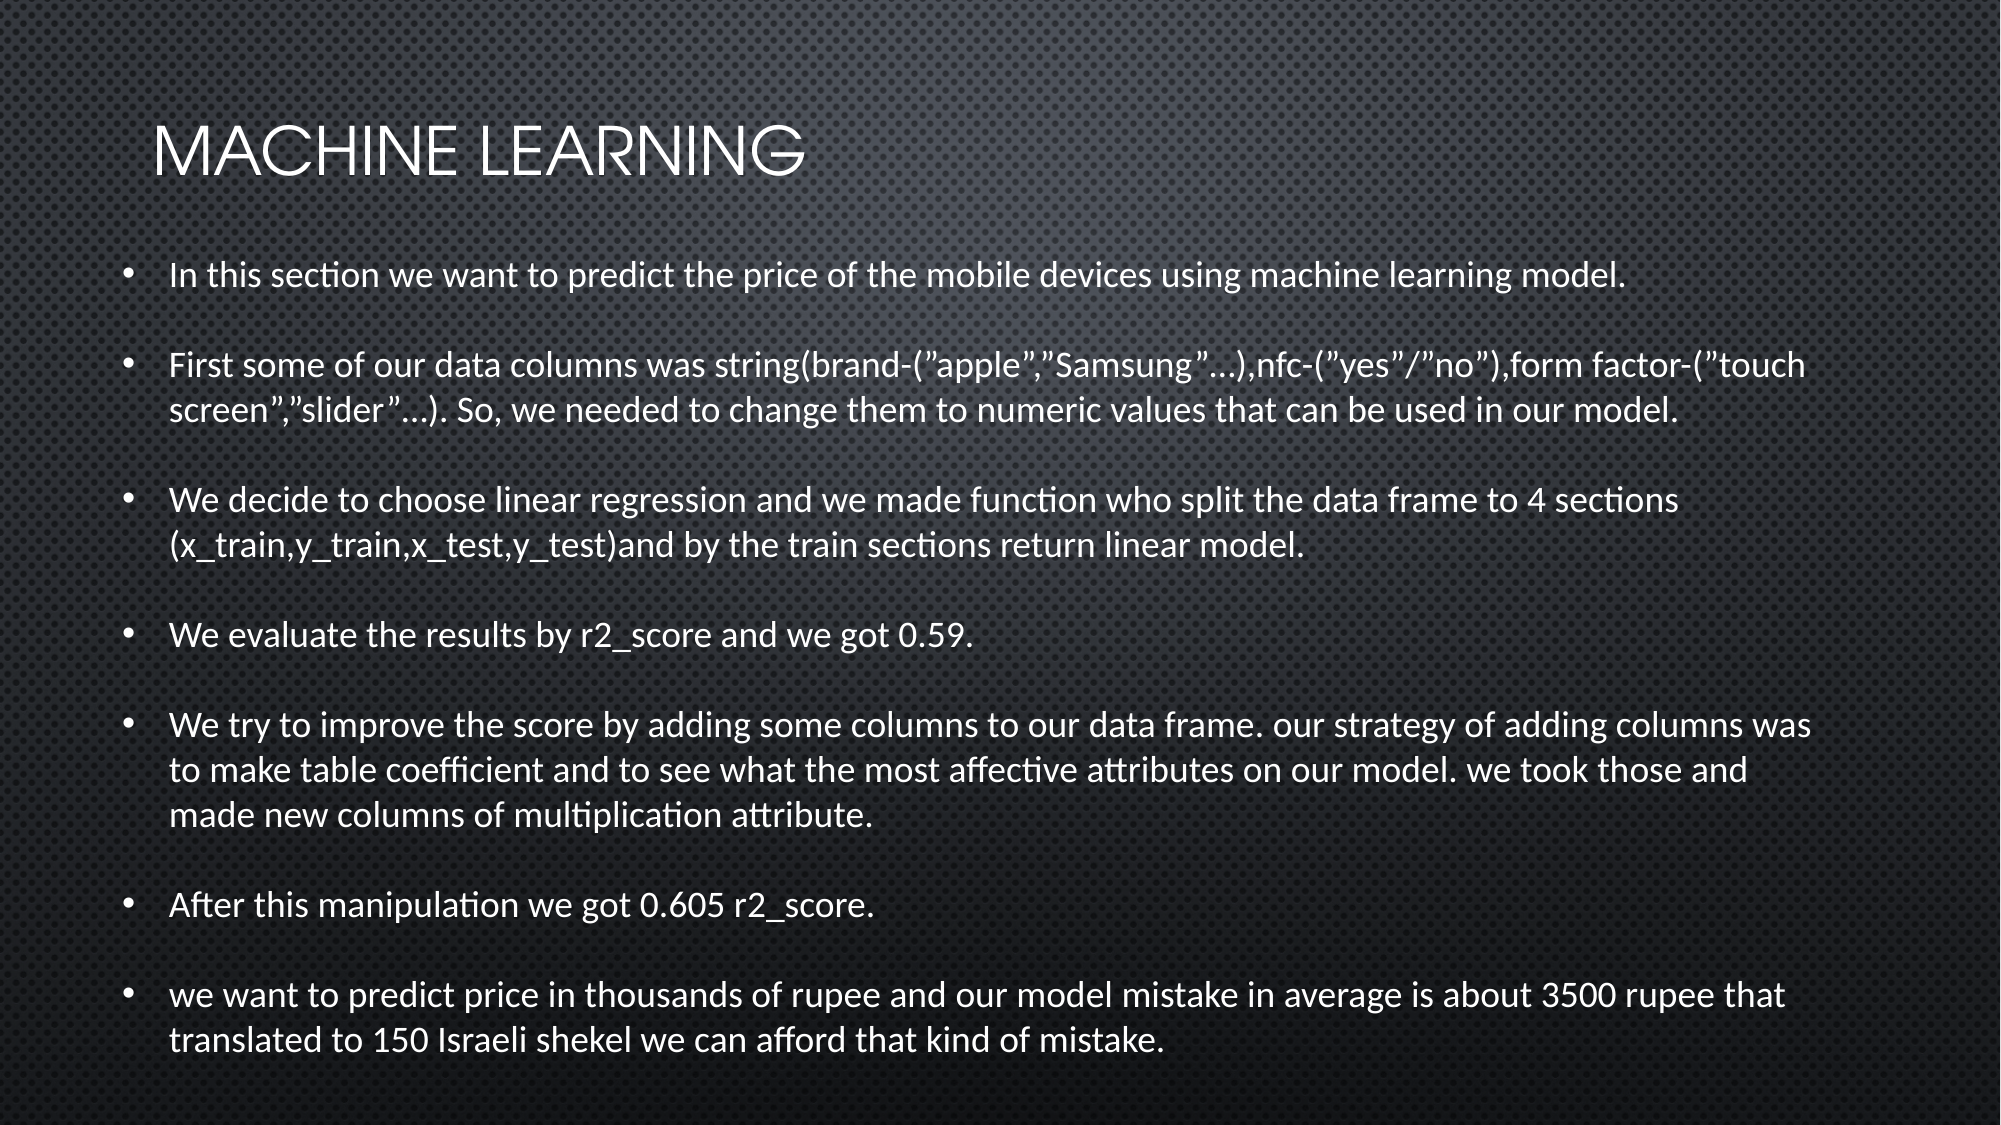

# Machine learning
In this section we want to predict the price of the mobile devices using machine learning model.

First some of our data columns was string(brand-(”apple”,”Samsung”…),nfc-(”yes”/”no”),form factor-(”touch screen”,”slider”…). So, we needed to change them to numeric values that can be used in our model.

We decide to choose linear regression and we made function who split the data frame to 4 sections (x_train,y_train,x_test,y_test)and by the train sections return linear model.

We evaluate the results by r2_score and we got 0.59.

We try to improve the score by adding some columns to our data frame. our strategy of adding columns was to make table coefficient and to see what the most affective attributes on our model. we took those and made new columns of multiplication attribute.

After this manipulation we got 0.605 r2_score.

we want to predict price in thousands of rupee and our model mistake in average is about 3500 rupee that translated to 150 Israeli shekel we can afford that kind of mistake.